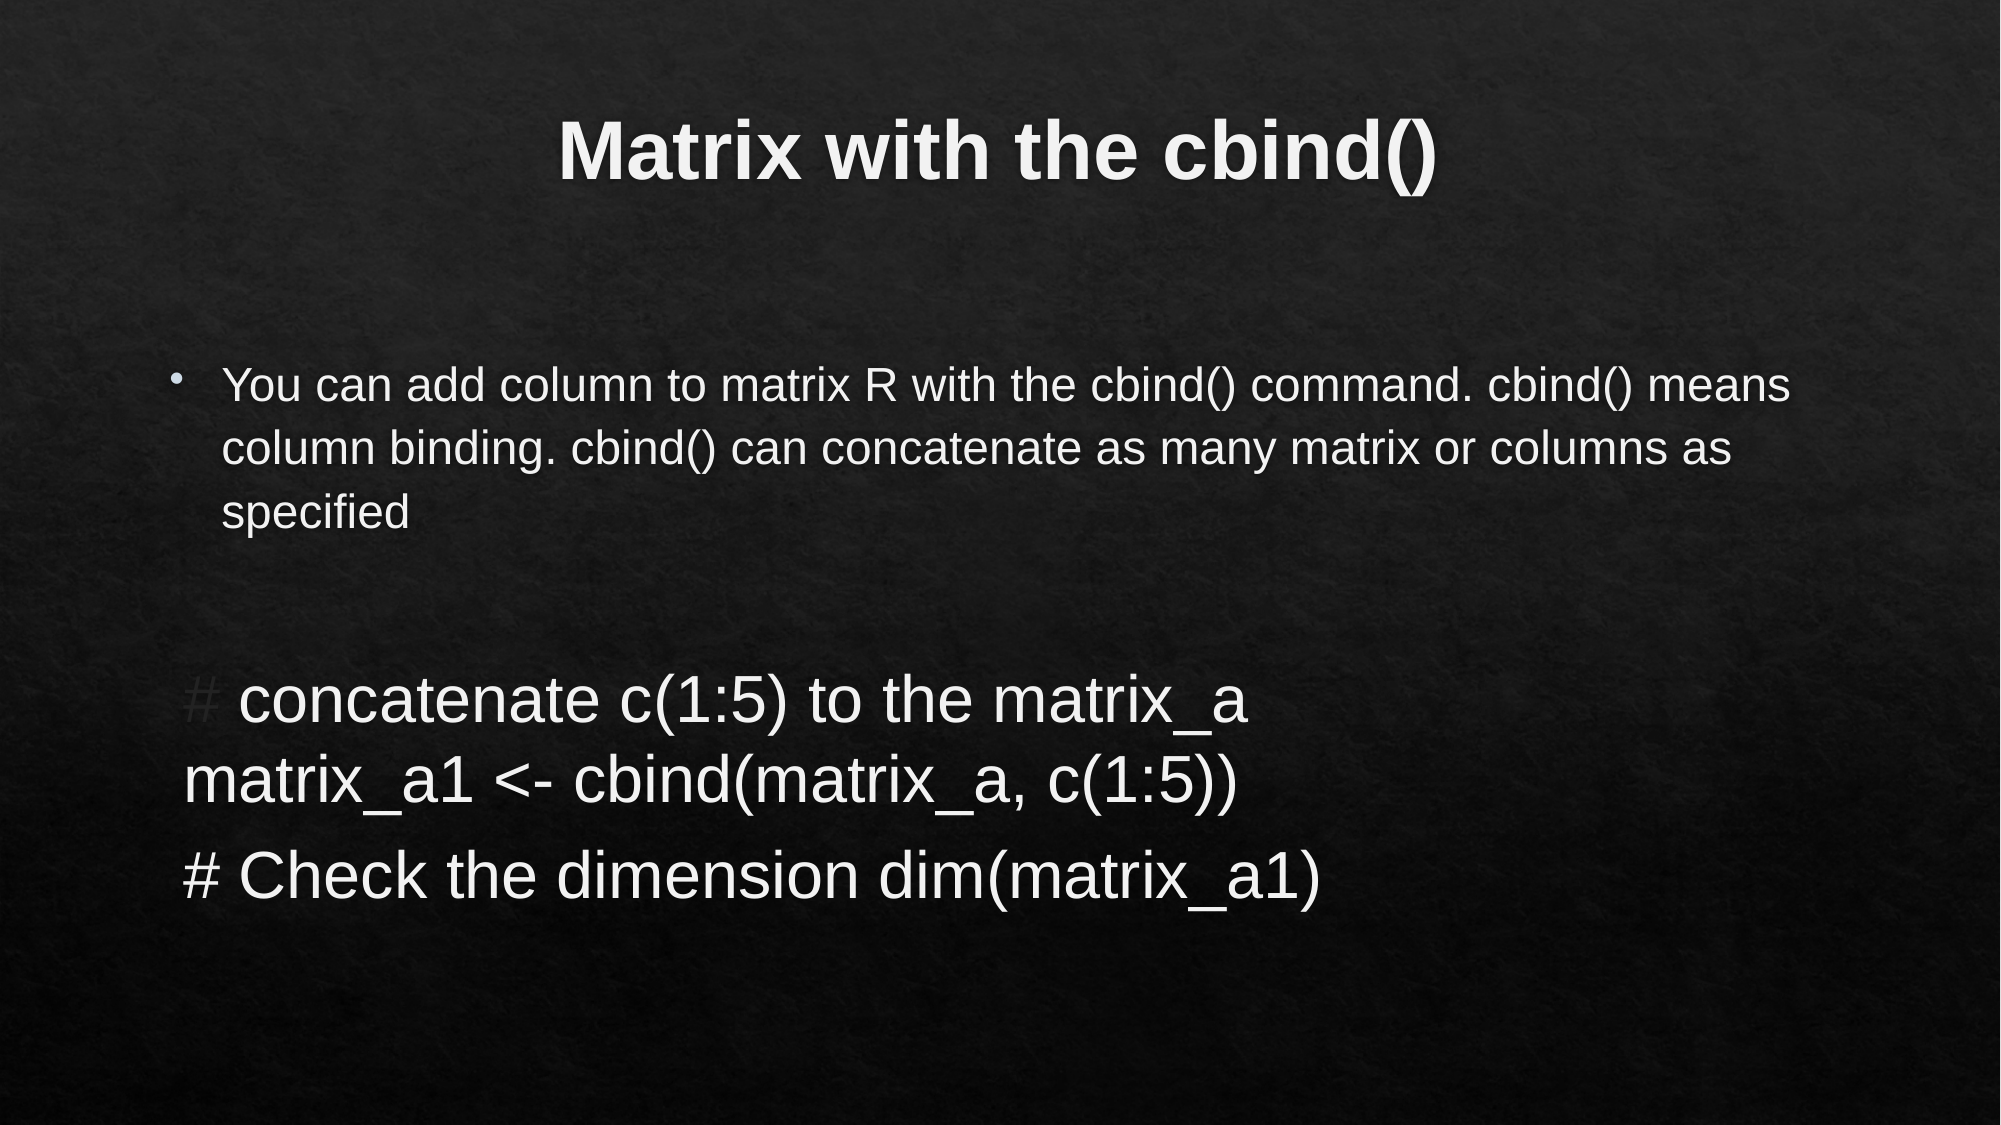

# Matrix with the cbind()
You can add column to matrix R with the cbind() command. cbind() means column binding. cbind() can concatenate as many matrix or columns as specified

# concatenate c(1:5) to the matrix_a
matrix_a1 <- cbind(matrix_a, c(1:5))
# Check the dimension dim(matrix_a1)